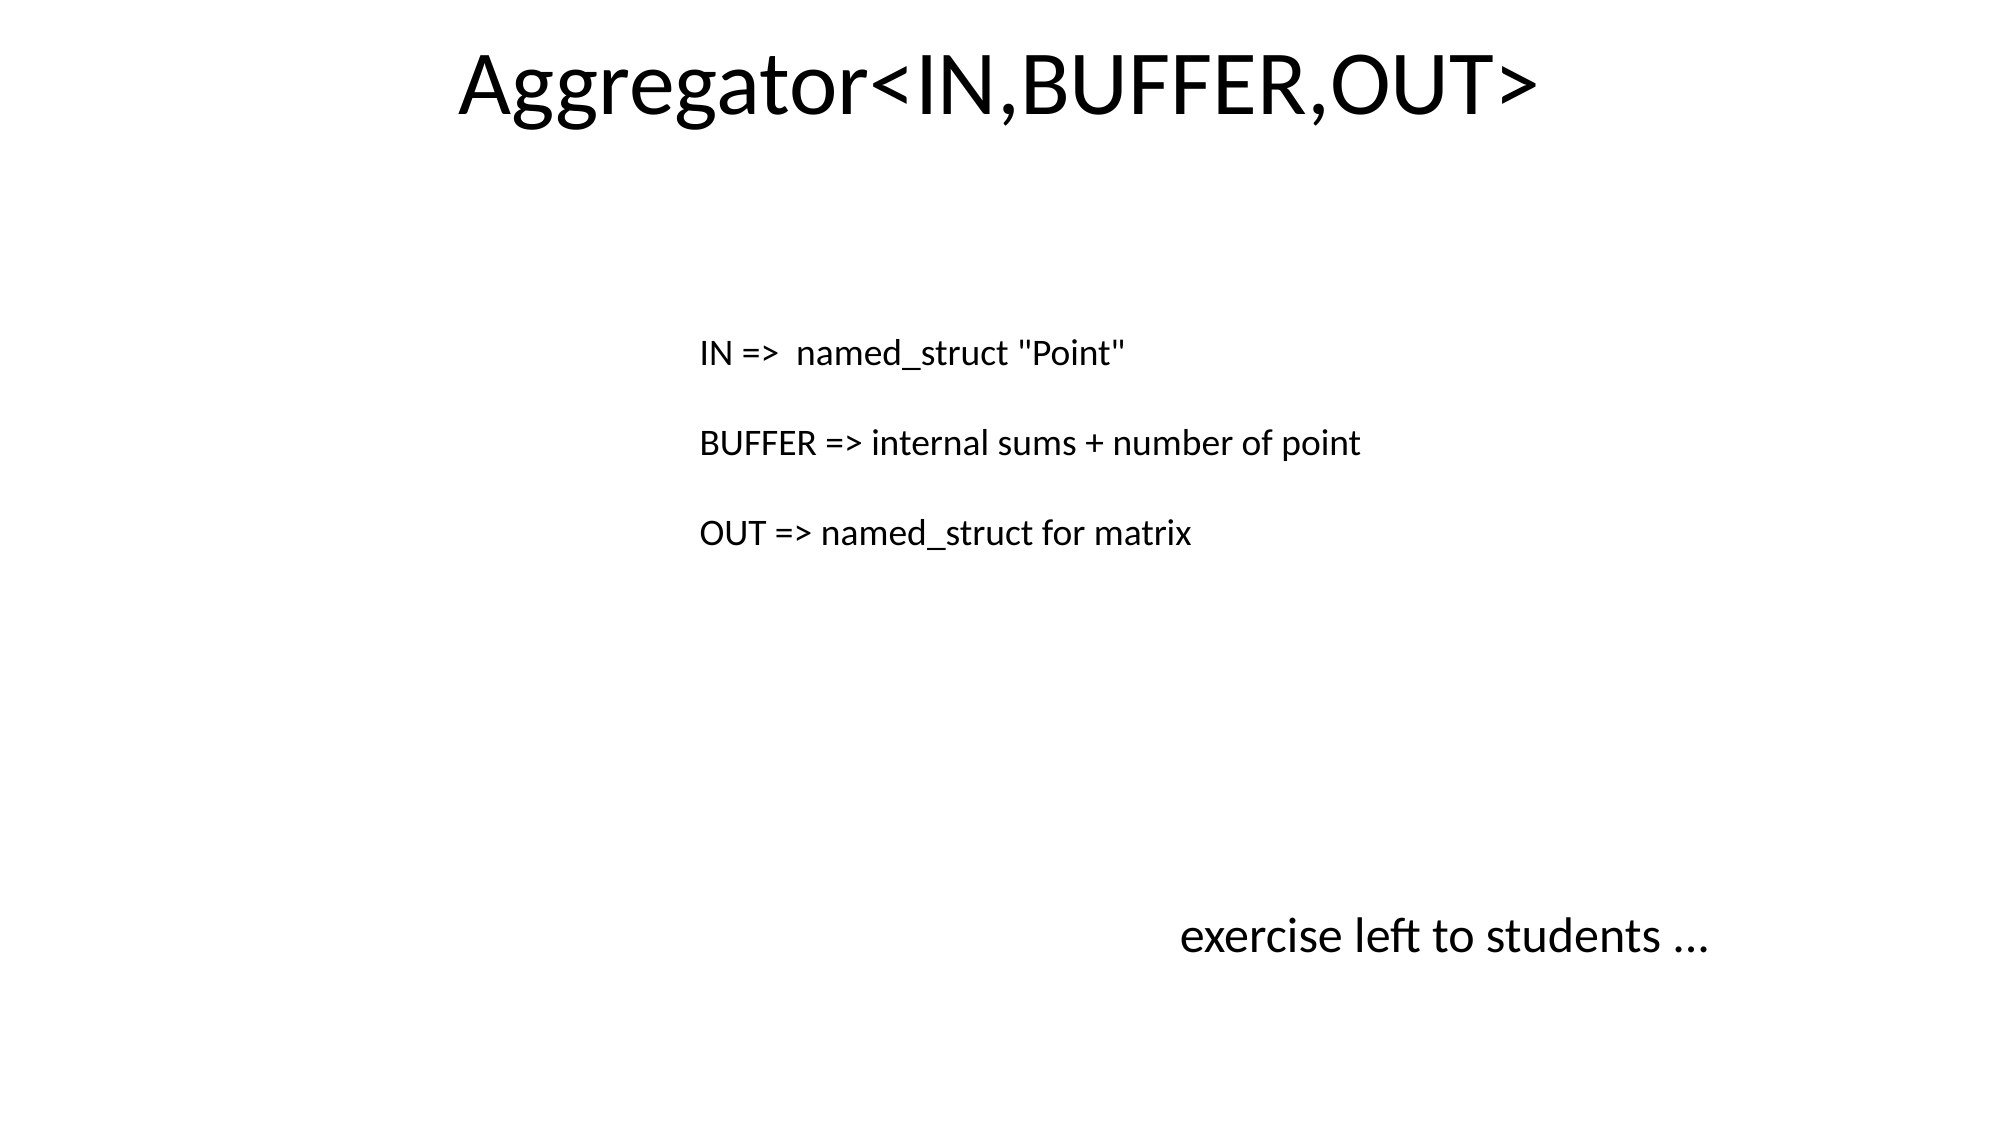

# Aggregator<IN,BUFFER,OUT>
IN =>  named_struct "Point"

BUFFER => internal sums + number of point

OUT => named_struct for matrix
exercise left to students ...